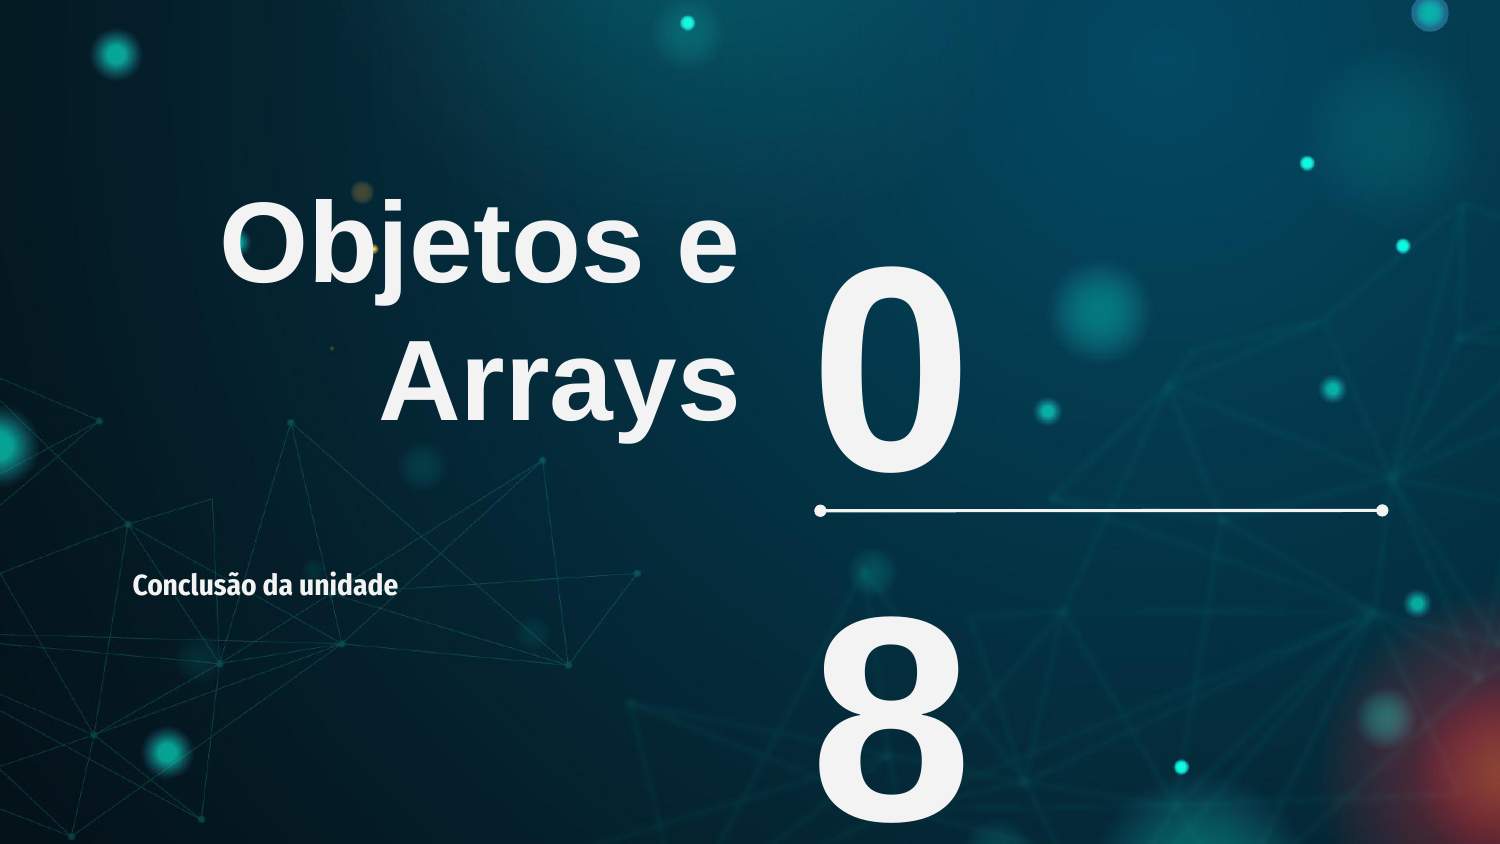

# Objetos e Arrays

08
Conclusão da unidade